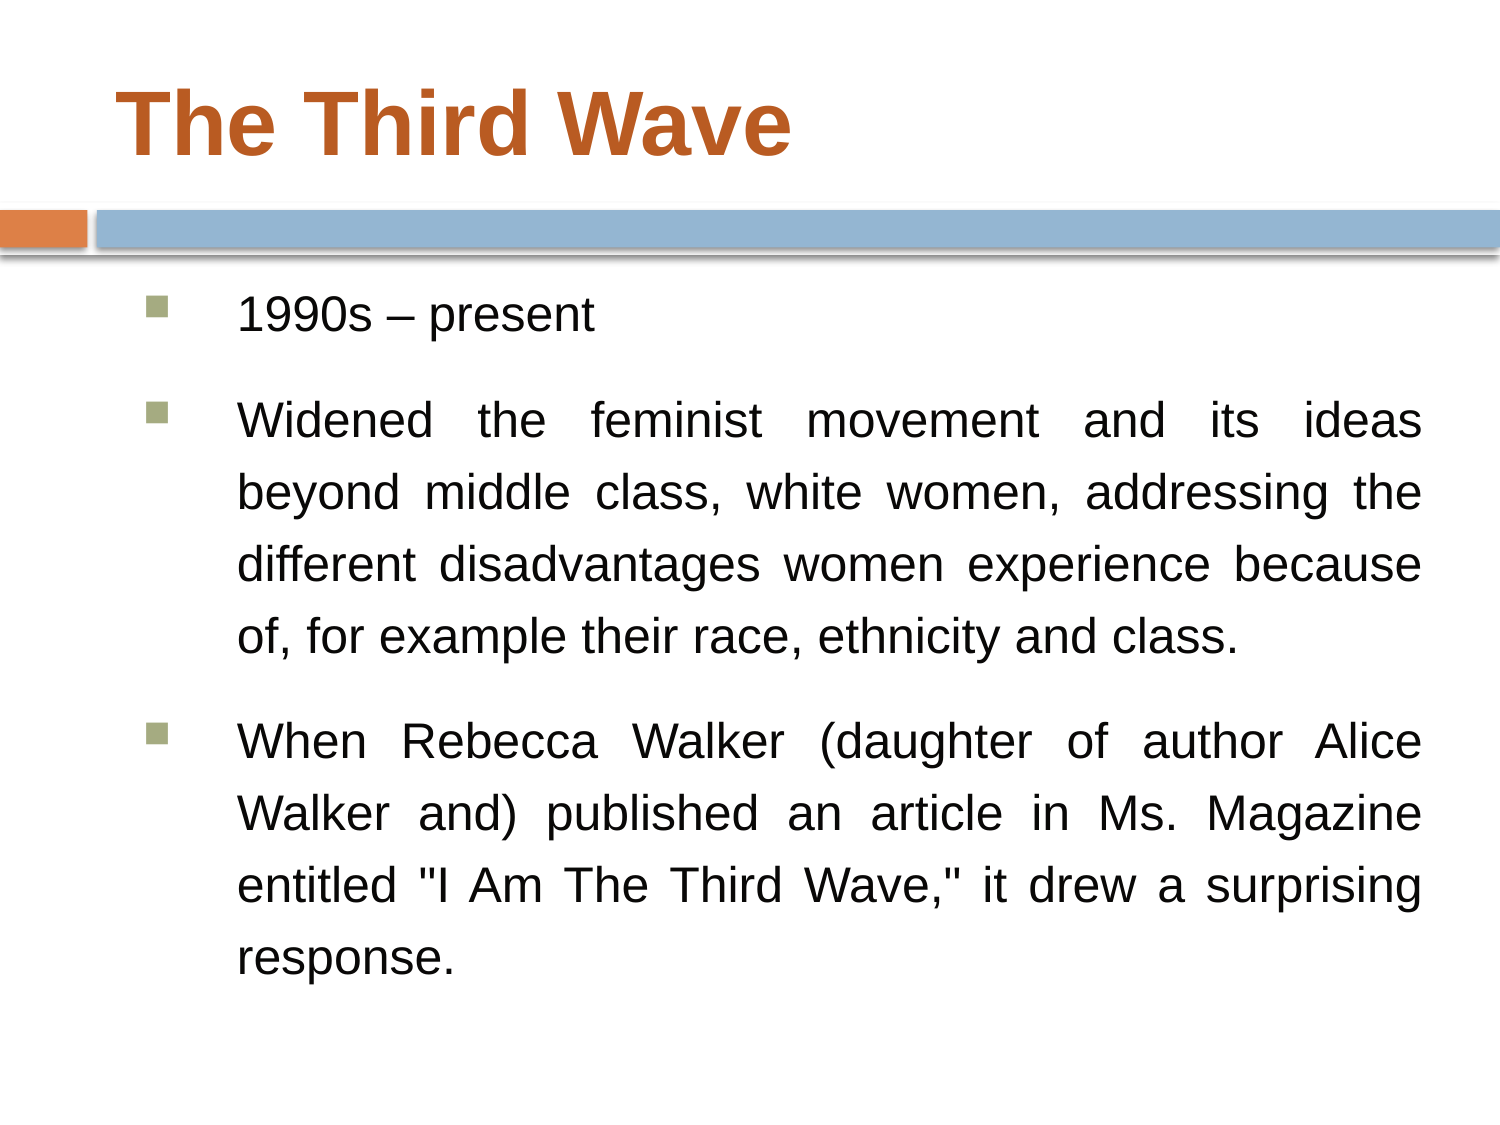

# The Third Wave
1990s – present
Widened the feminist movement and its ideas beyond middle class, white women, addressing the different disadvantages women experience because of, for example their race, ethnicity and class.
When Rebecca Walker (daughter of author Alice Walker and) published an article in Ms. Magazine entitled "I Am The Third Wave," it drew a surprising response.